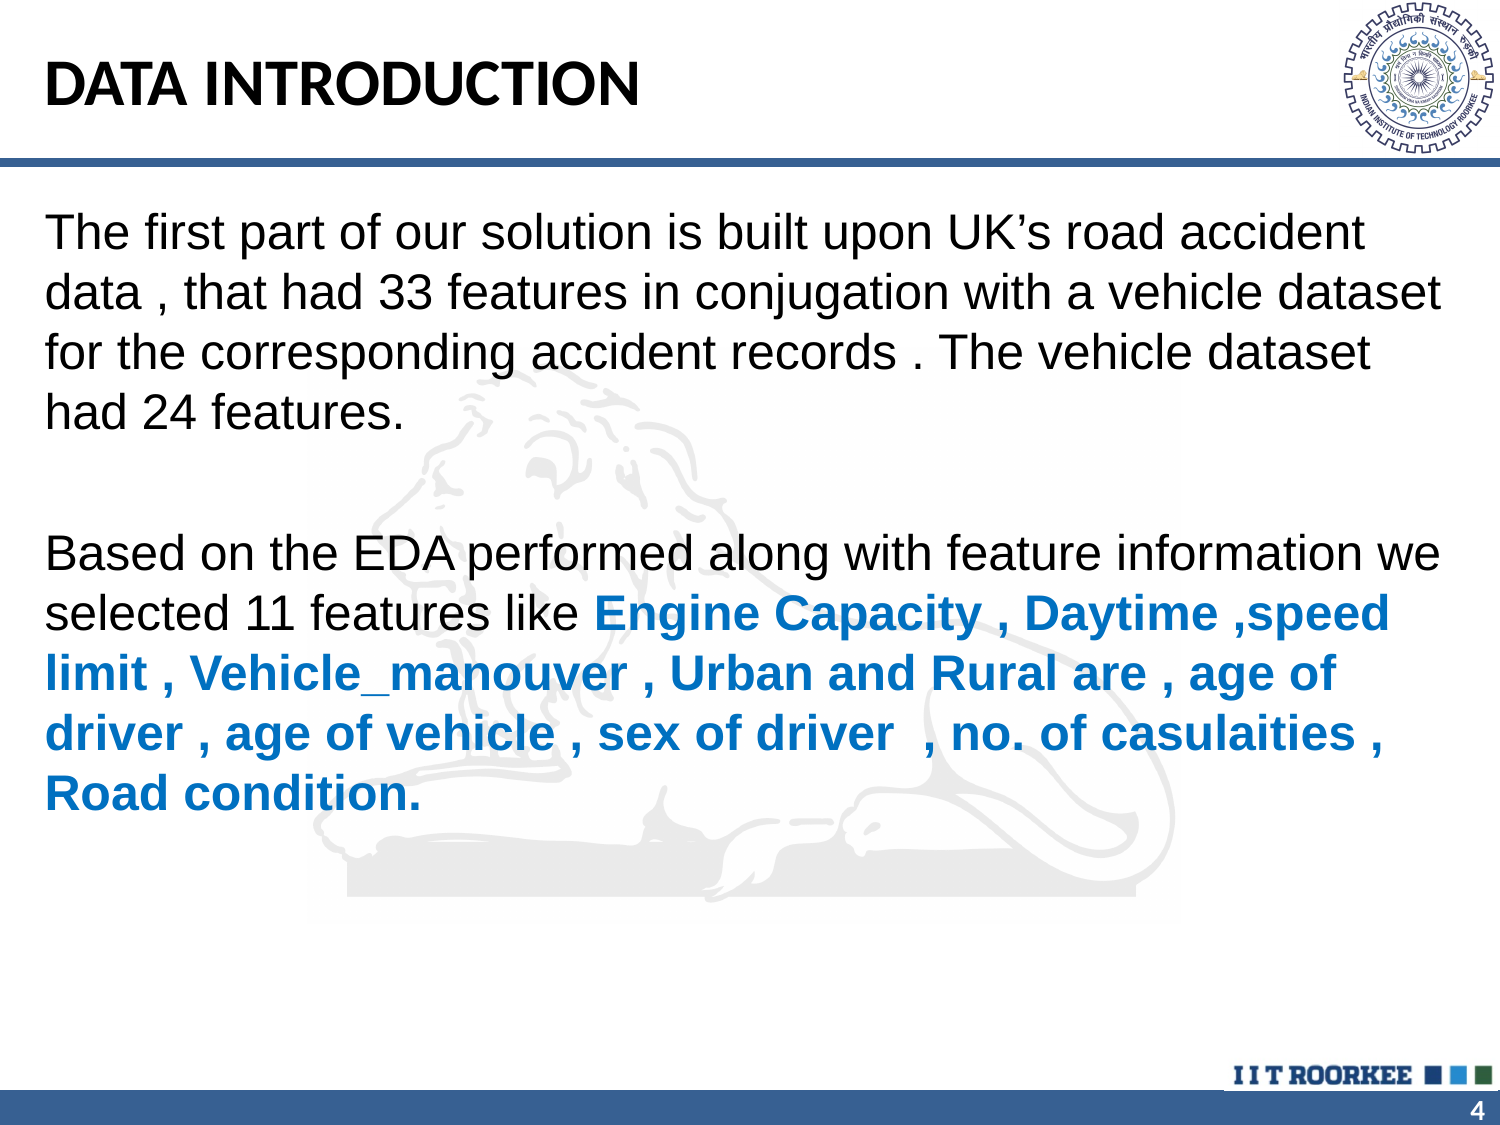

# DATA INTRODUCTION
The first part of our solution is built upon UK’s road accident data , that had 33 features in conjugation with a vehicle dataset for the corresponding accident records . The vehicle dataset had 24 features.

Based on the EDA performed along with feature information we selected 11 features like Engine Capacity , Daytime ,speed limit , Vehicle_manouver , Urban and Rural are , age of driver , age of vehicle , sex of driver  , no. of casulaities , Road condition.